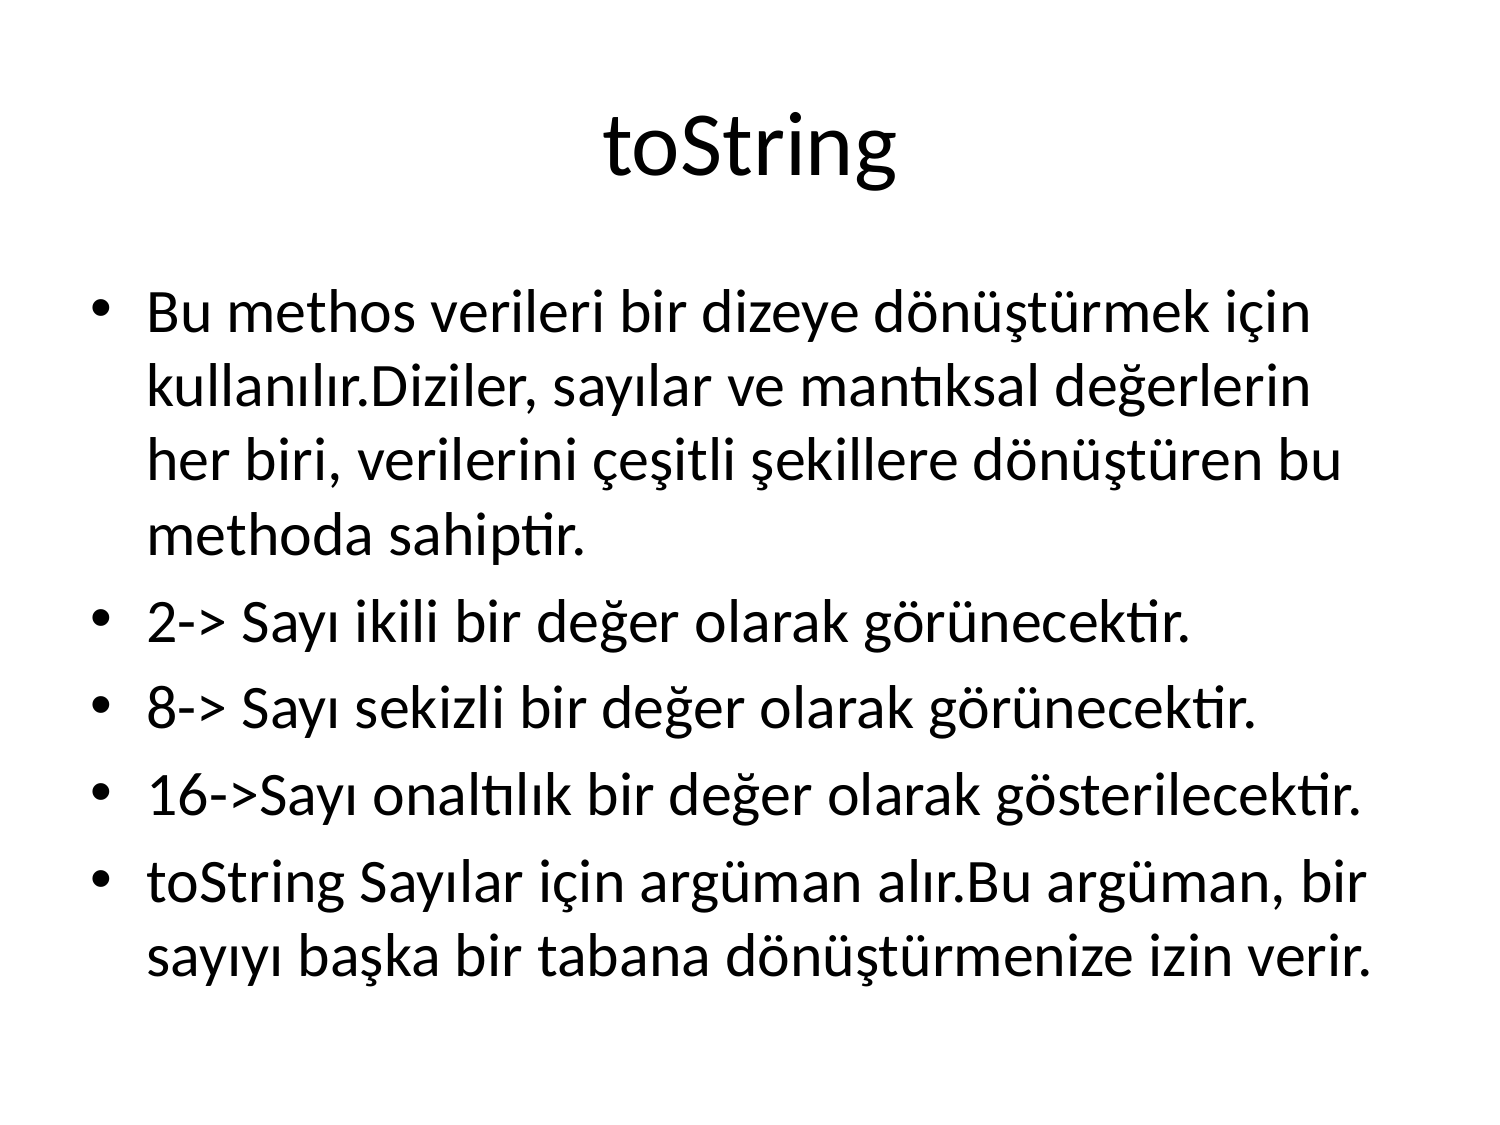

# toString
Bu methos verileri bir dizeye dönüştürmek için kullanılır.Diziler, sayılar ve mantıksal değerlerin her biri, verilerini çeşitli şekillere dönüştüren bu methoda sahiptir.
2-> Sayı ikili bir değer olarak görünecektir.
8-> Sayı sekizli bir değer olarak görünecektir.
16->Sayı onaltılık bir değer olarak gösterilecektir.
toString Sayılar için argüman alır.Bu argüman, bir sayıyı başka bir tabana dönüştürmenize izin verir.